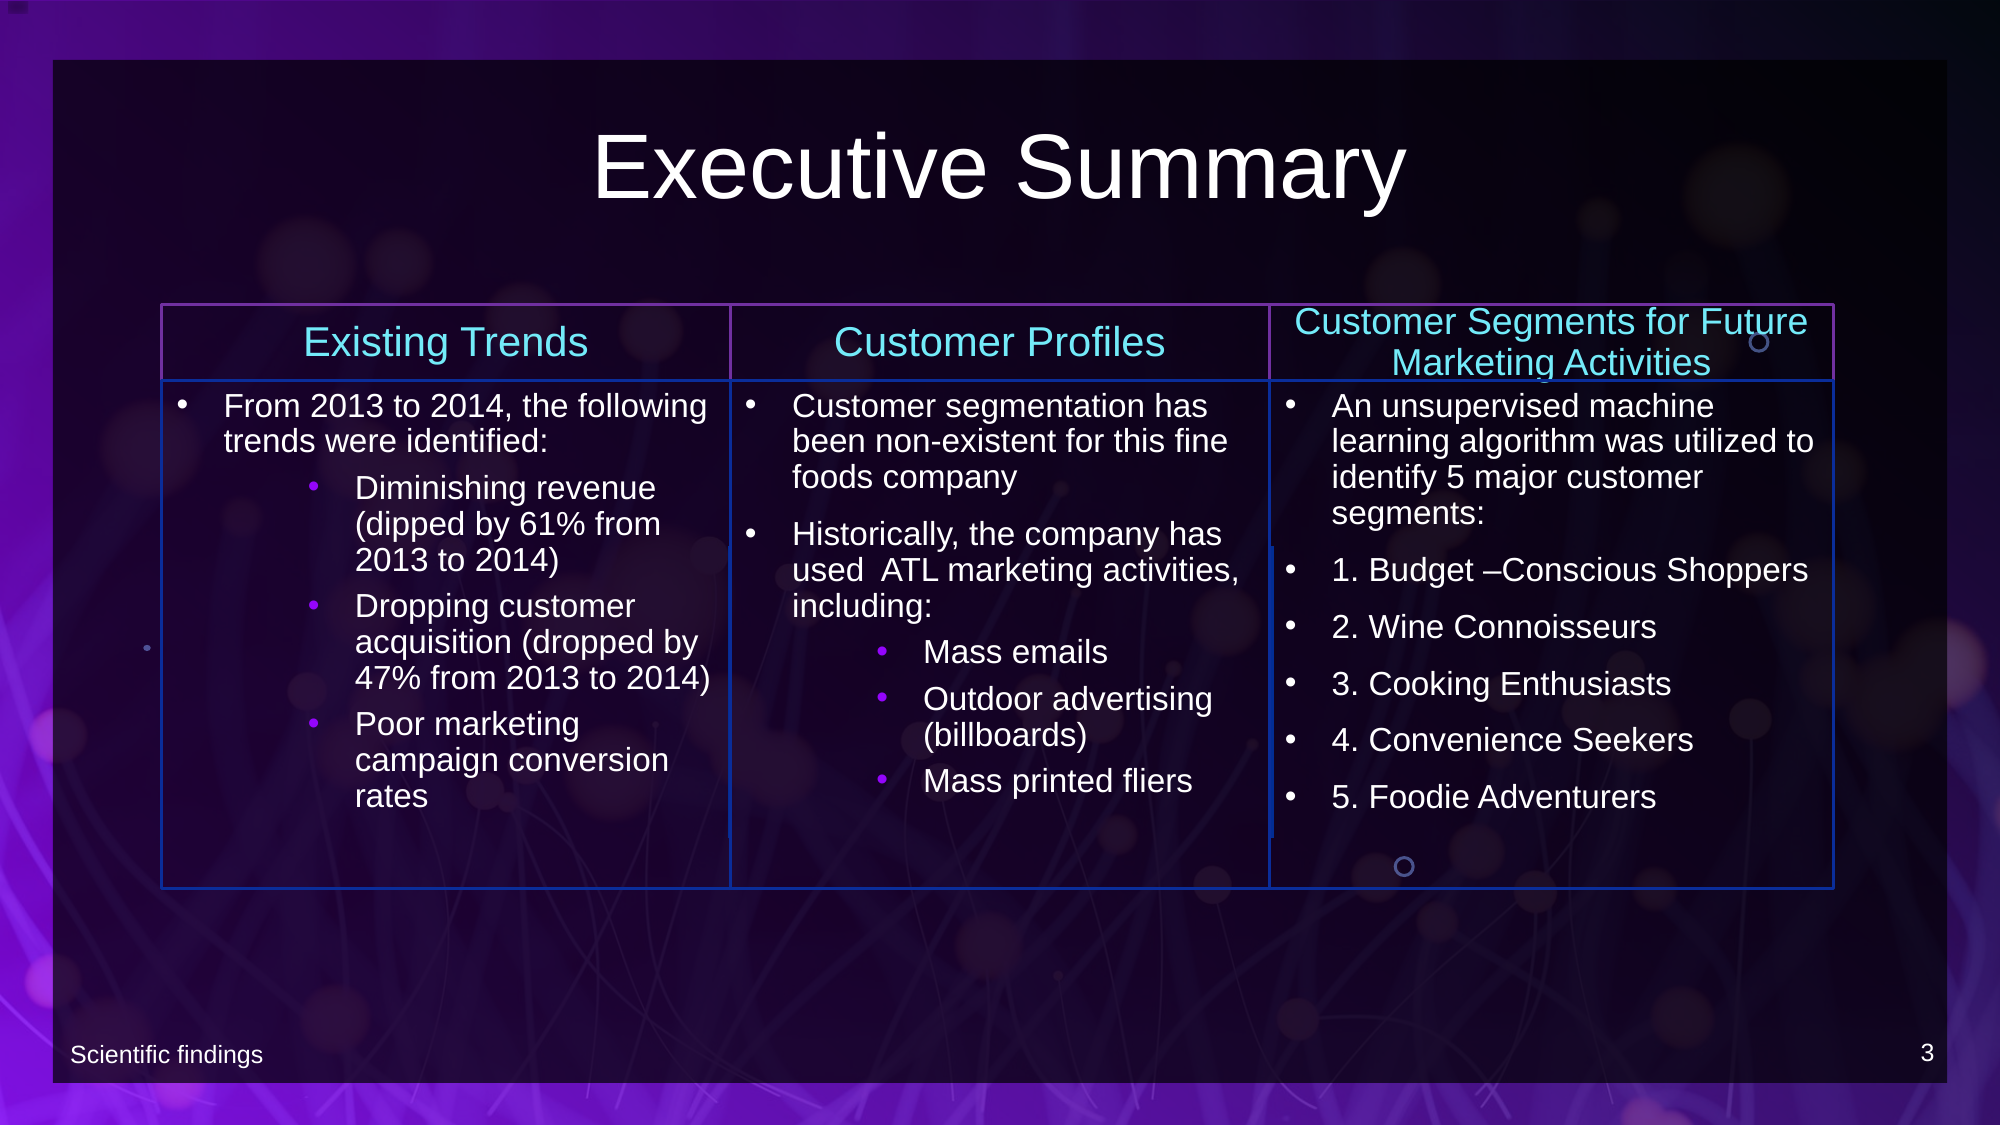

# Executive Summary
Customer Segments for Future Marketing Activities
Existing Trends
Customer Profiles
From 2013 to 2014, the following trends were identified:
Diminishing revenue (dipped by 61% from 2013 to 2014)
Dropping customer acquisition (dropped by 47% from 2013 to 2014)
Poor marketing campaign conversion rates
Customer segmentation has been non-existent for this fine foods company
Historically, the company has used  ATL marketing activities, including:
Mass emails
Outdoor advertising (billboards)
Mass printed fliers
An unsupervised machine learning algorithm was utilized to identify 5 major customer segments:
1. Budget –Conscious Shoppers
2. Wine Connoisseurs
3. Cooking Enthusiasts
4. Convenience Seekers
5. Foodie Adventurers
3
Scientific findings